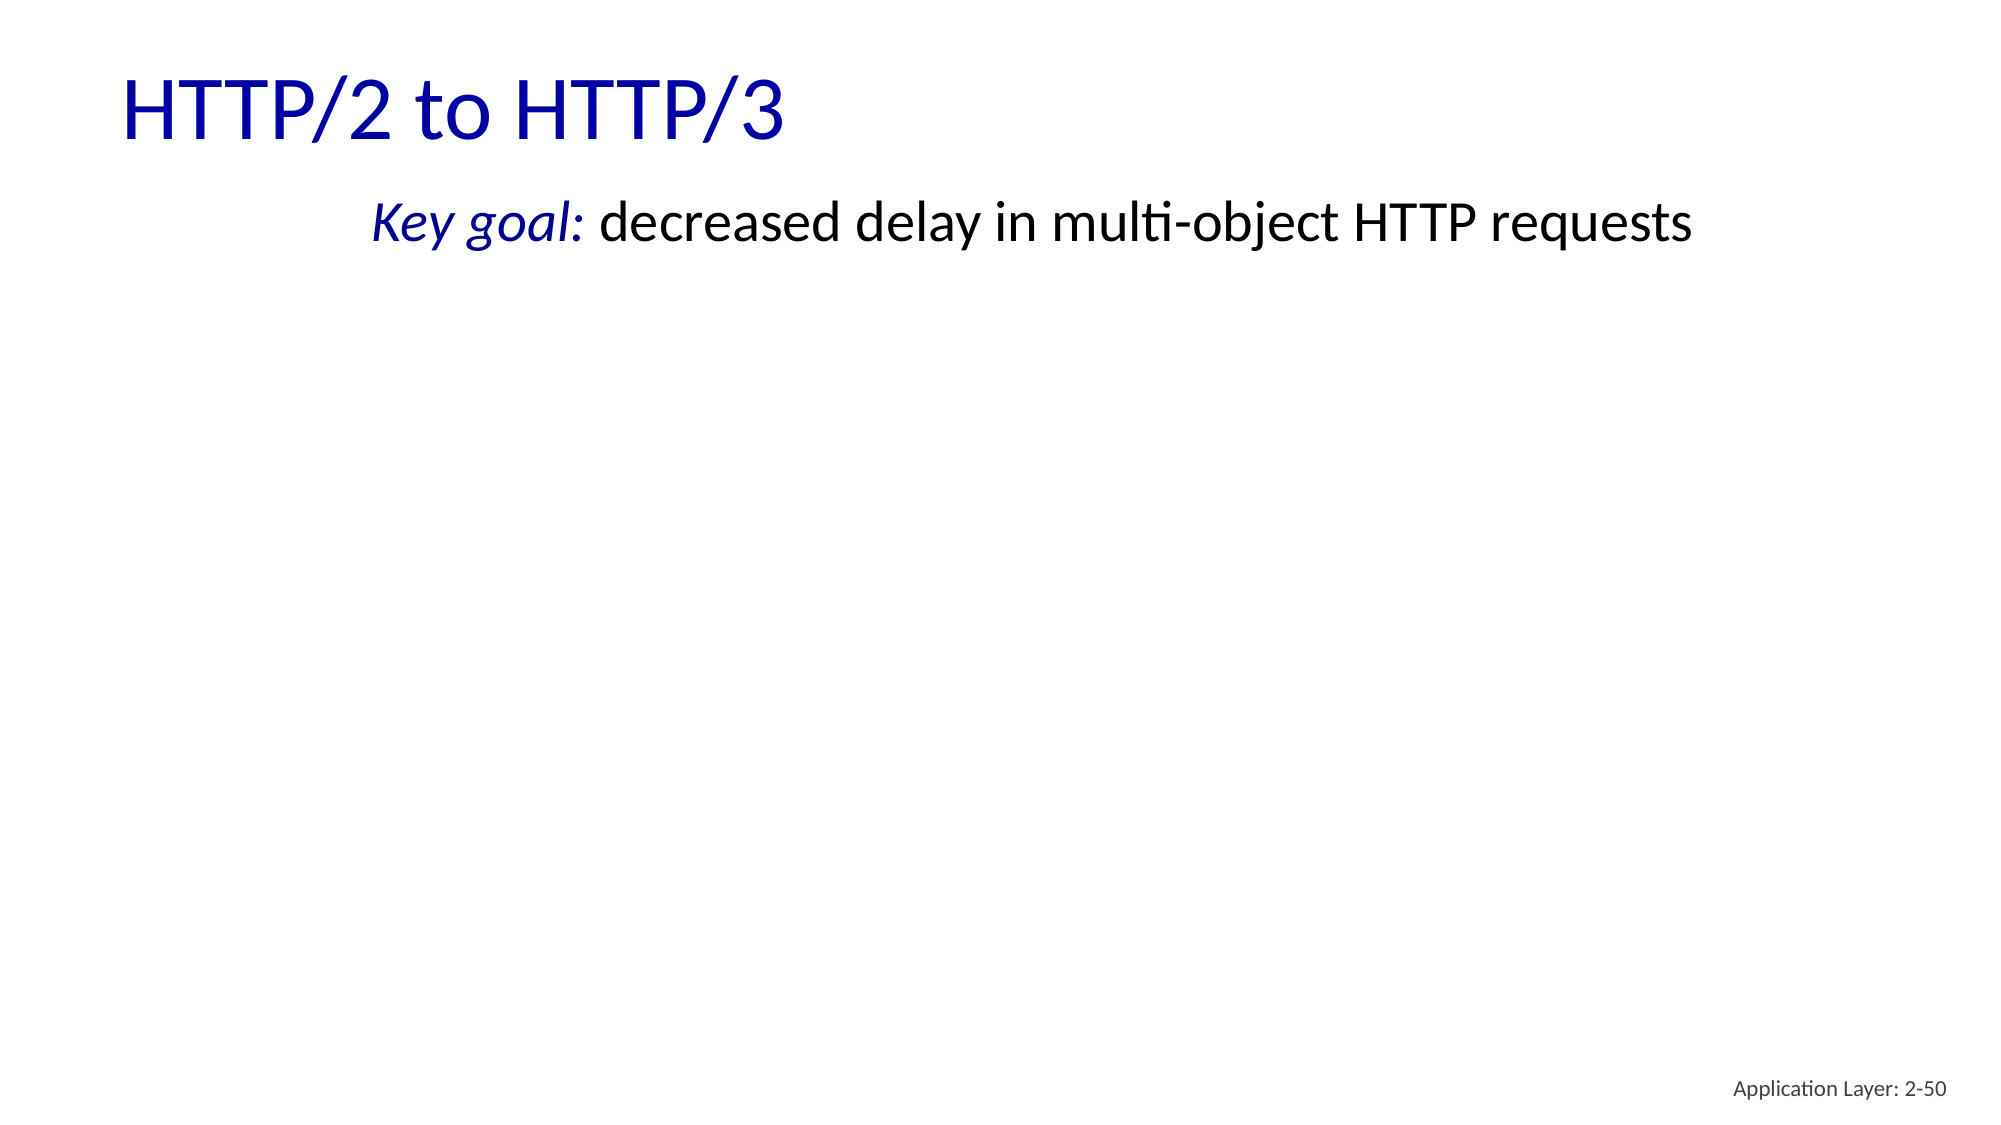

# HTTP/2 to HTTP/3
Key goal: decreased delay in multi-object HTTP requests

Application Layer: 2-50